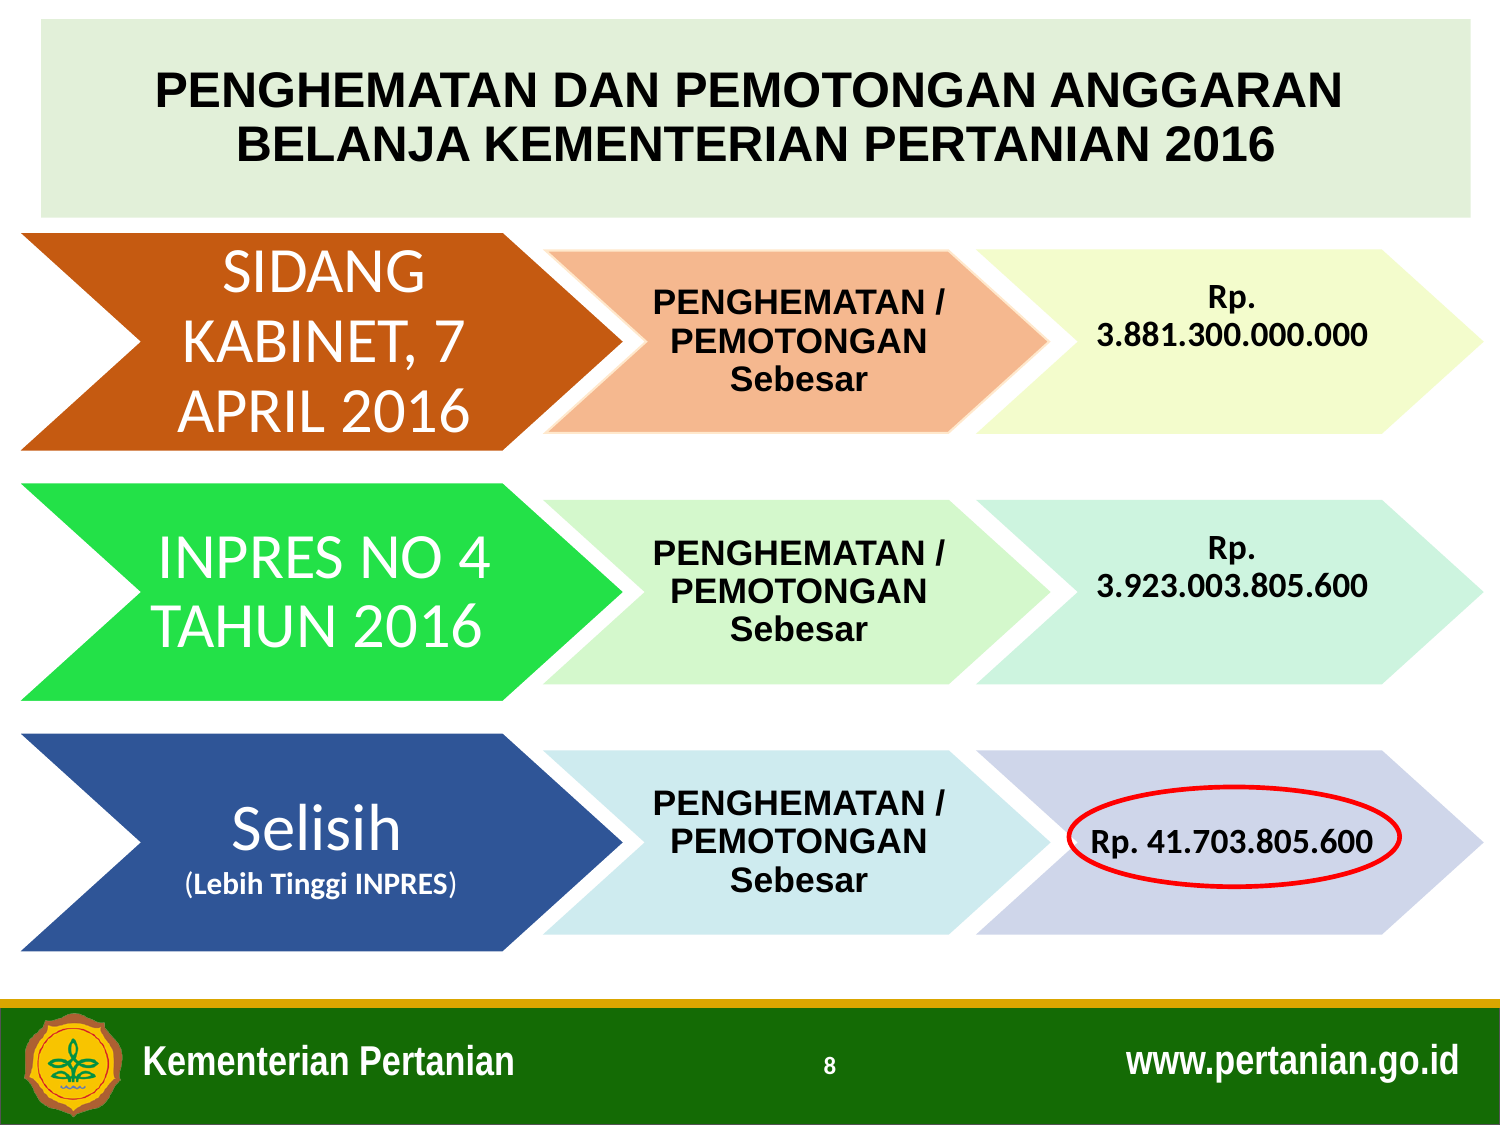

# PENGHEMATAN DAN PEMOTONGAN ANGGARAN BELANJA KEMENTERIAN PERTANIAN 2016
SIDANG KABINET, 7 APRIL 2016
PENGHEMATAN /PEMOTONGAN Sebesar
Rp. 3.881.300.000.000

INPRES NO 4 TAHUN 2016
PENGHEMATAN /PEMOTONGAN Sebesar
Rp. 3.923.003.805.600

Selisih
(Lebih Tinggi INPRES)
PENGHEMATAN /PEMOTONGAN Sebesar
Rp. 41.703.805.600

8